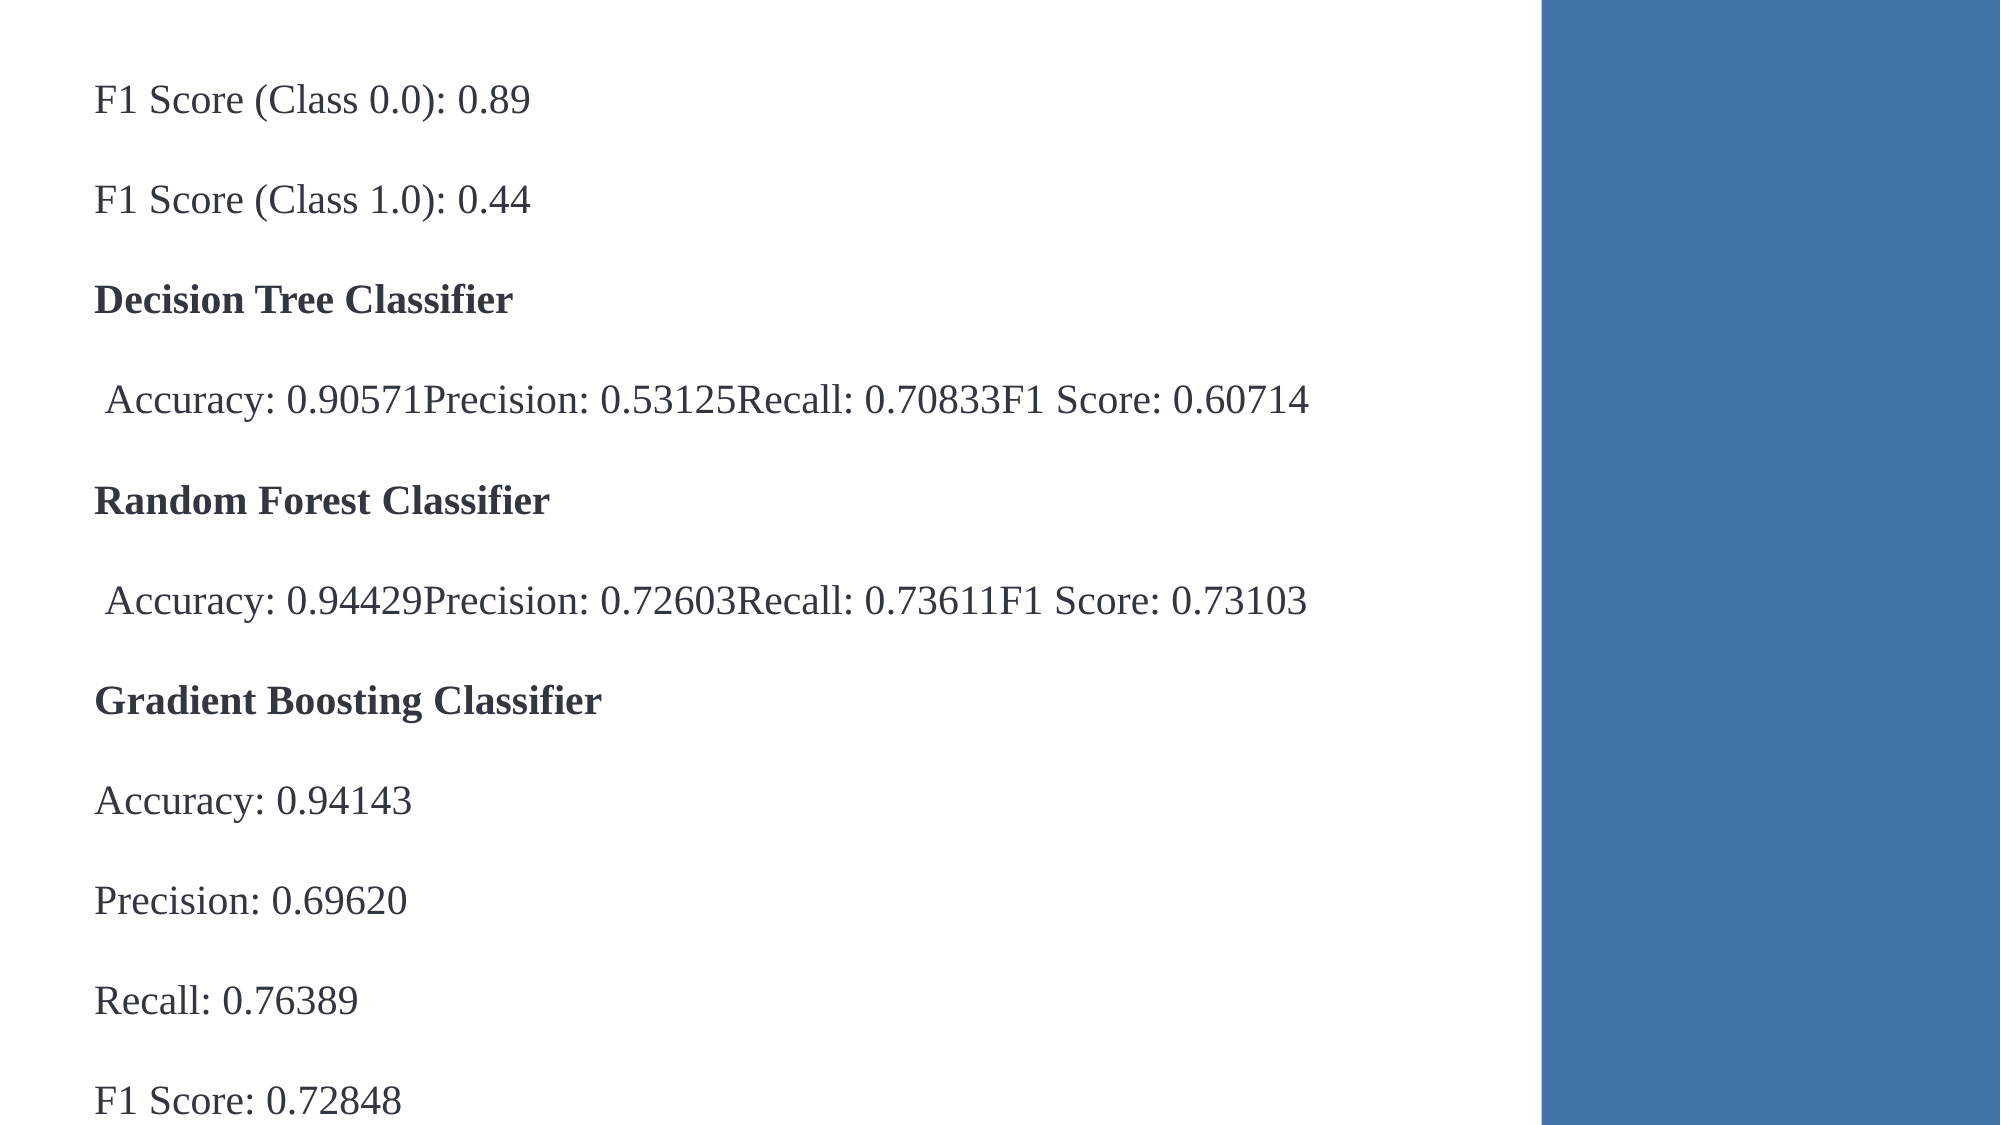

F1 Score (Class 0.0): 0.89
F1 Score (Class 1.0): 0.44
Decision Tree Classifier
 Accuracy: 0.90571Precision: 0.53125Recall: 0.70833F1 Score: 0.60714
Random Forest Classifier
 Accuracy: 0.94429Precision: 0.72603Recall: 0.73611F1 Score: 0.73103
Gradient Boosting Classifier
Accuracy: 0.94143
Precision: 0.69620
Recall: 0.76389
F1 Score: 0.72848